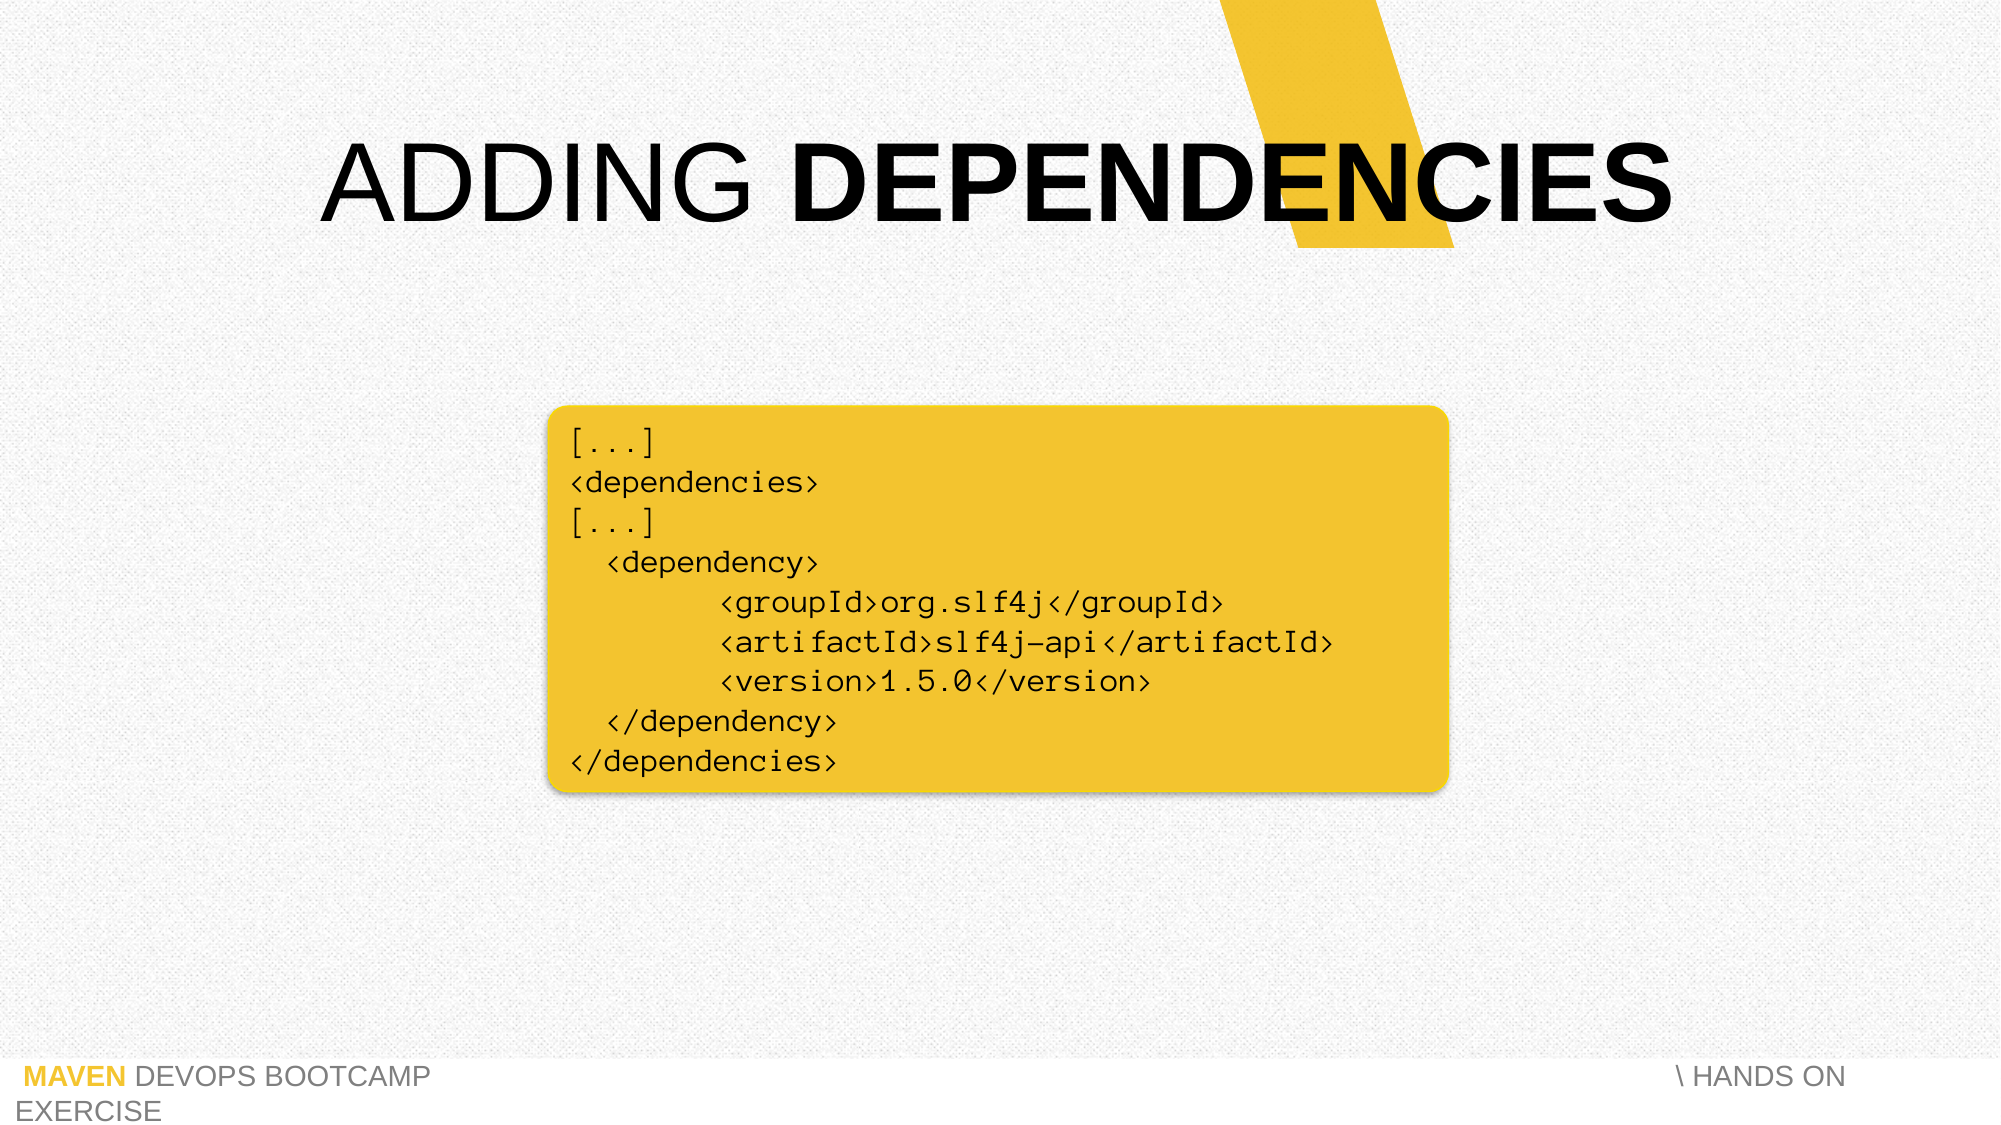

ADDING DEPENDENCIES
[...]
<dependencies>
[...]
  <dependency>
	<groupId>org.slf4j</groupId>
	<artifactId>slf4j-api</artifactId>
	<version>1.5.0</version>
  </dependency>
</dependencies>
 MAVEN DEVOPS BOOTCAMP						                                                        \ HANDS ON EXERCISE